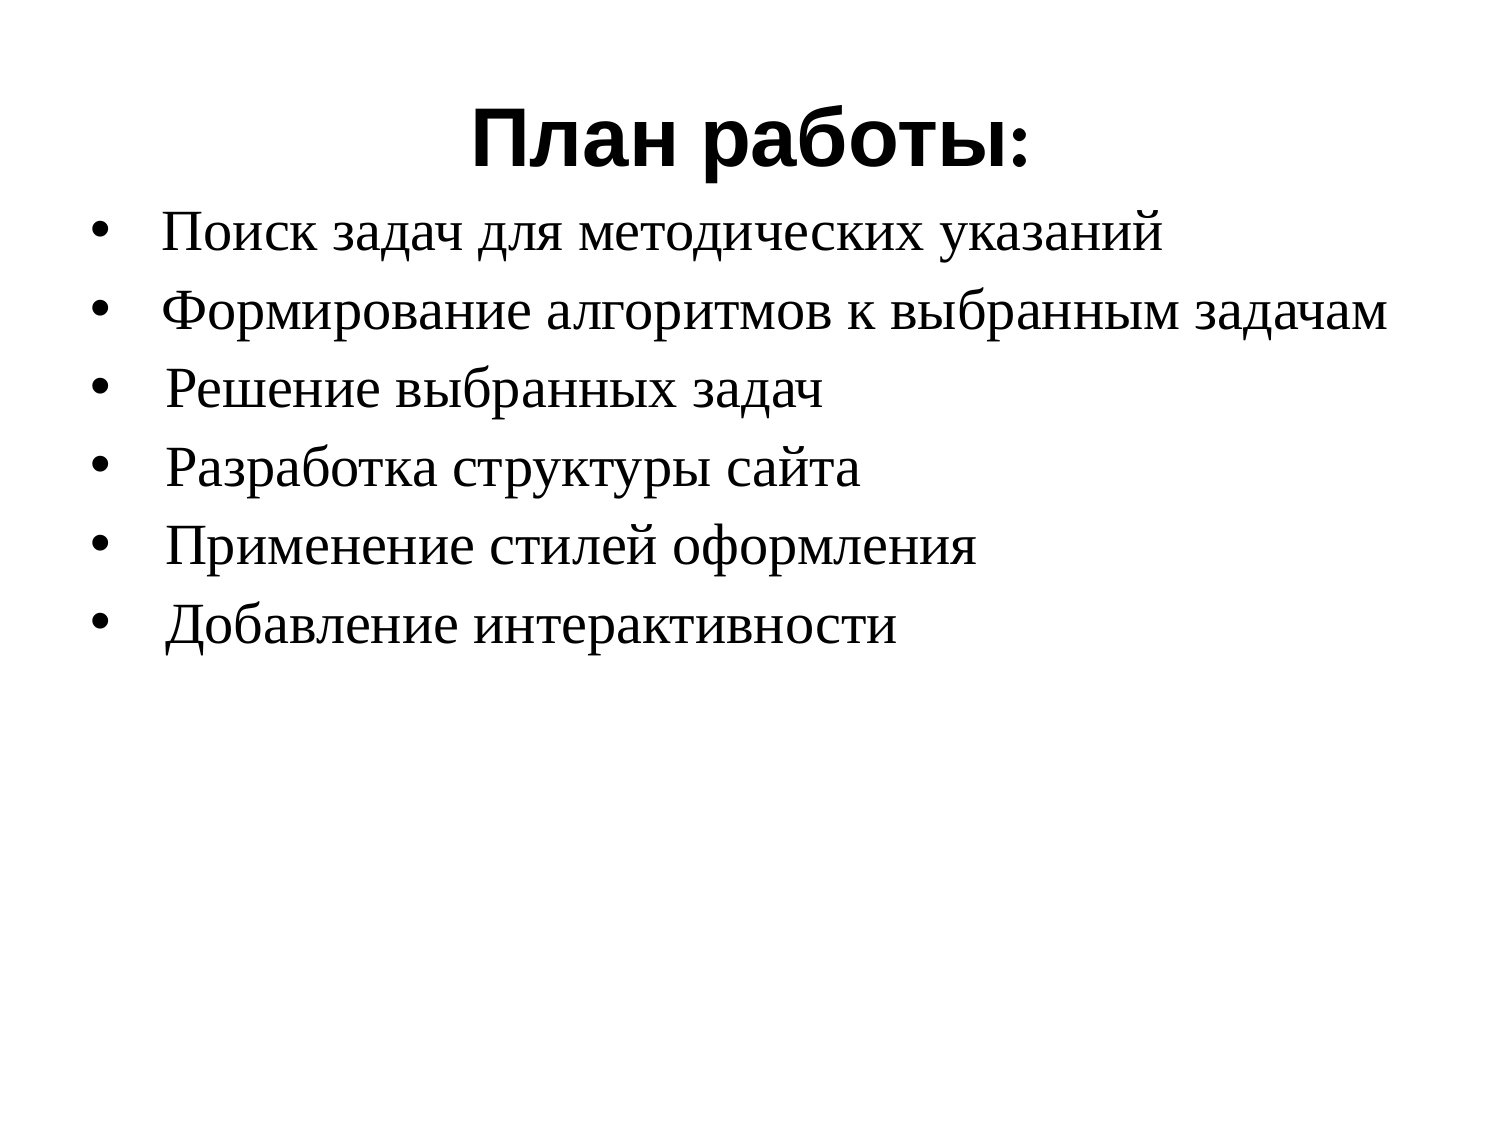

План работы:
   Поиск задач для методических указаний
   Формирование алгоритмов к выбранным задачам
Решение выбранных задач
Разработка структуры сайта
Применение стилей оформления
Добавление интерактивности